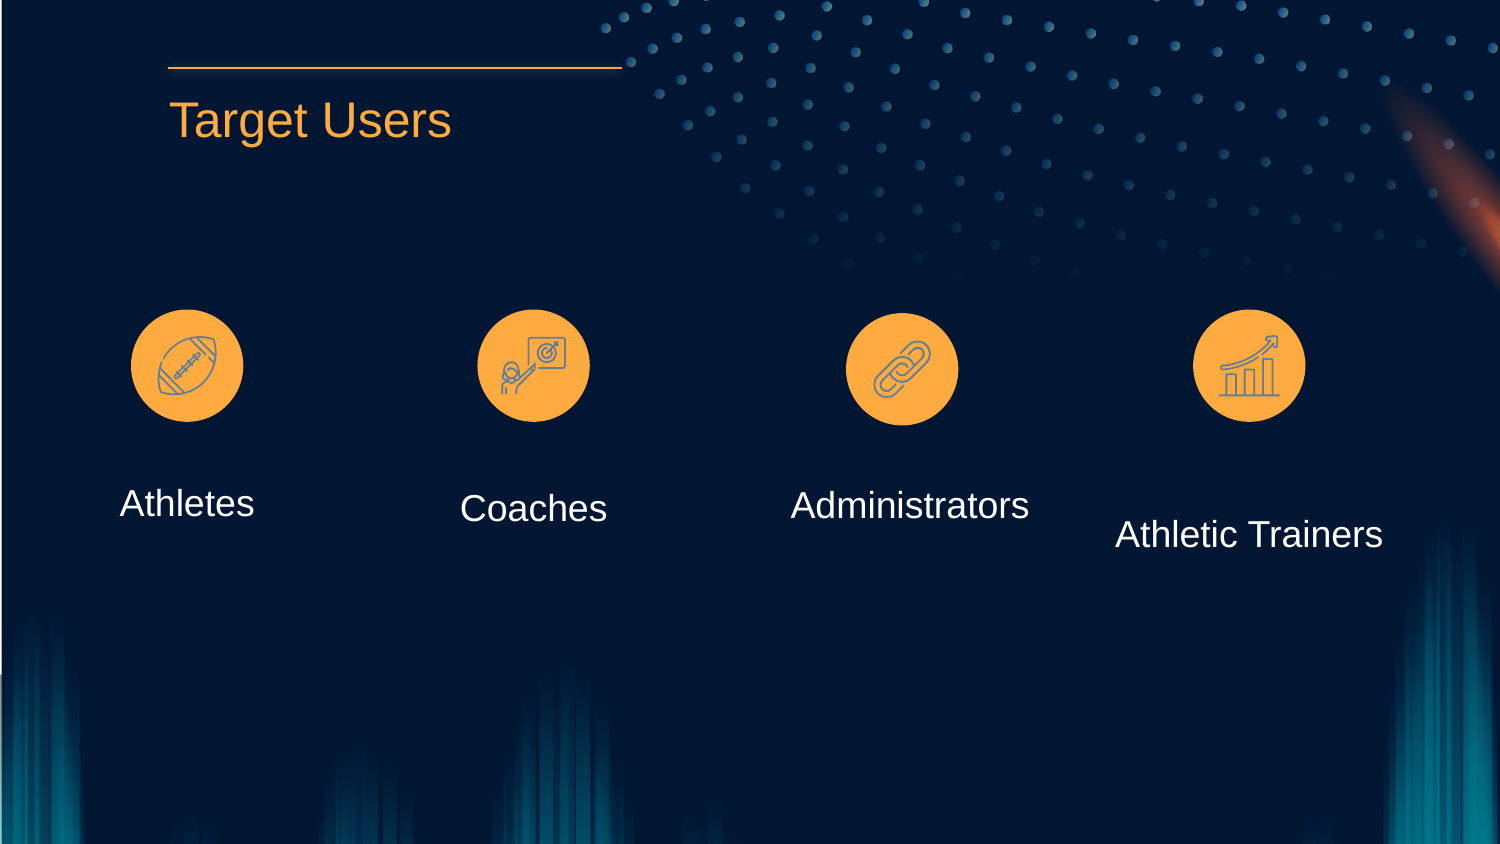

Target Users

Athletes
Administrators
# Coaches
Athletic Trainers